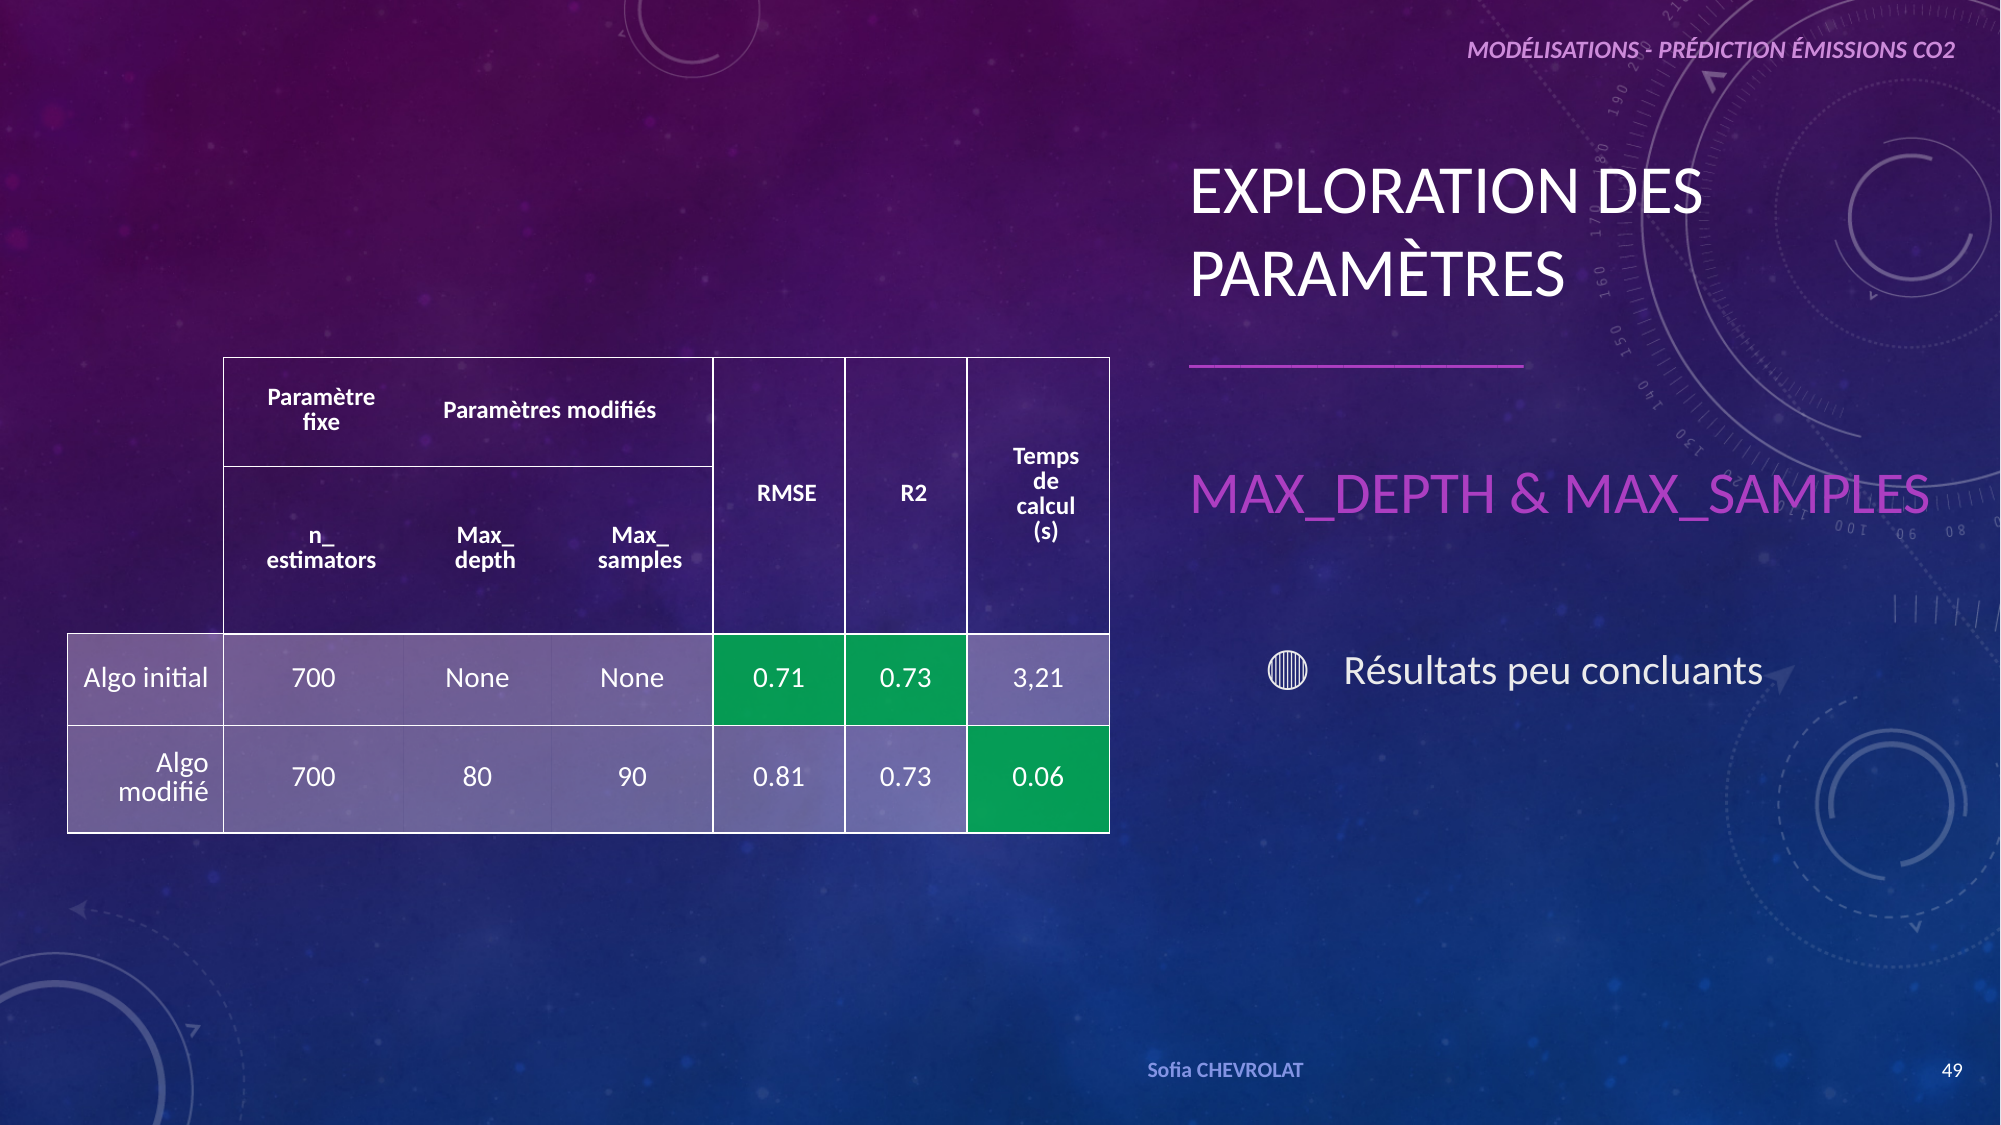

MODÉLISATIONS - PRÉDICTION ÉMISSIONS CO2
EXPLORATION DES PARAMÈTRES
_____________

MAX_DEPTH & MAX_SAMPLES
|  | Paramètre fixe | Paramètres modifiés |  | RMSE | R2 | Temps de calcul (s) |
| --- | --- | --- | --- | --- | --- | --- |
|  | n\_ estimators | Max\_ depth | Max\_ samples |  |  |  |
| Algo initial | 700 | None | None | 0.71 | 0.73 | 3,21 |
| Algo modifié | 700 | 80 | 90 | 0.81 | 0.73 | 0.06 |
Résultats peu concluants
Sofia CHEVROLAT
49